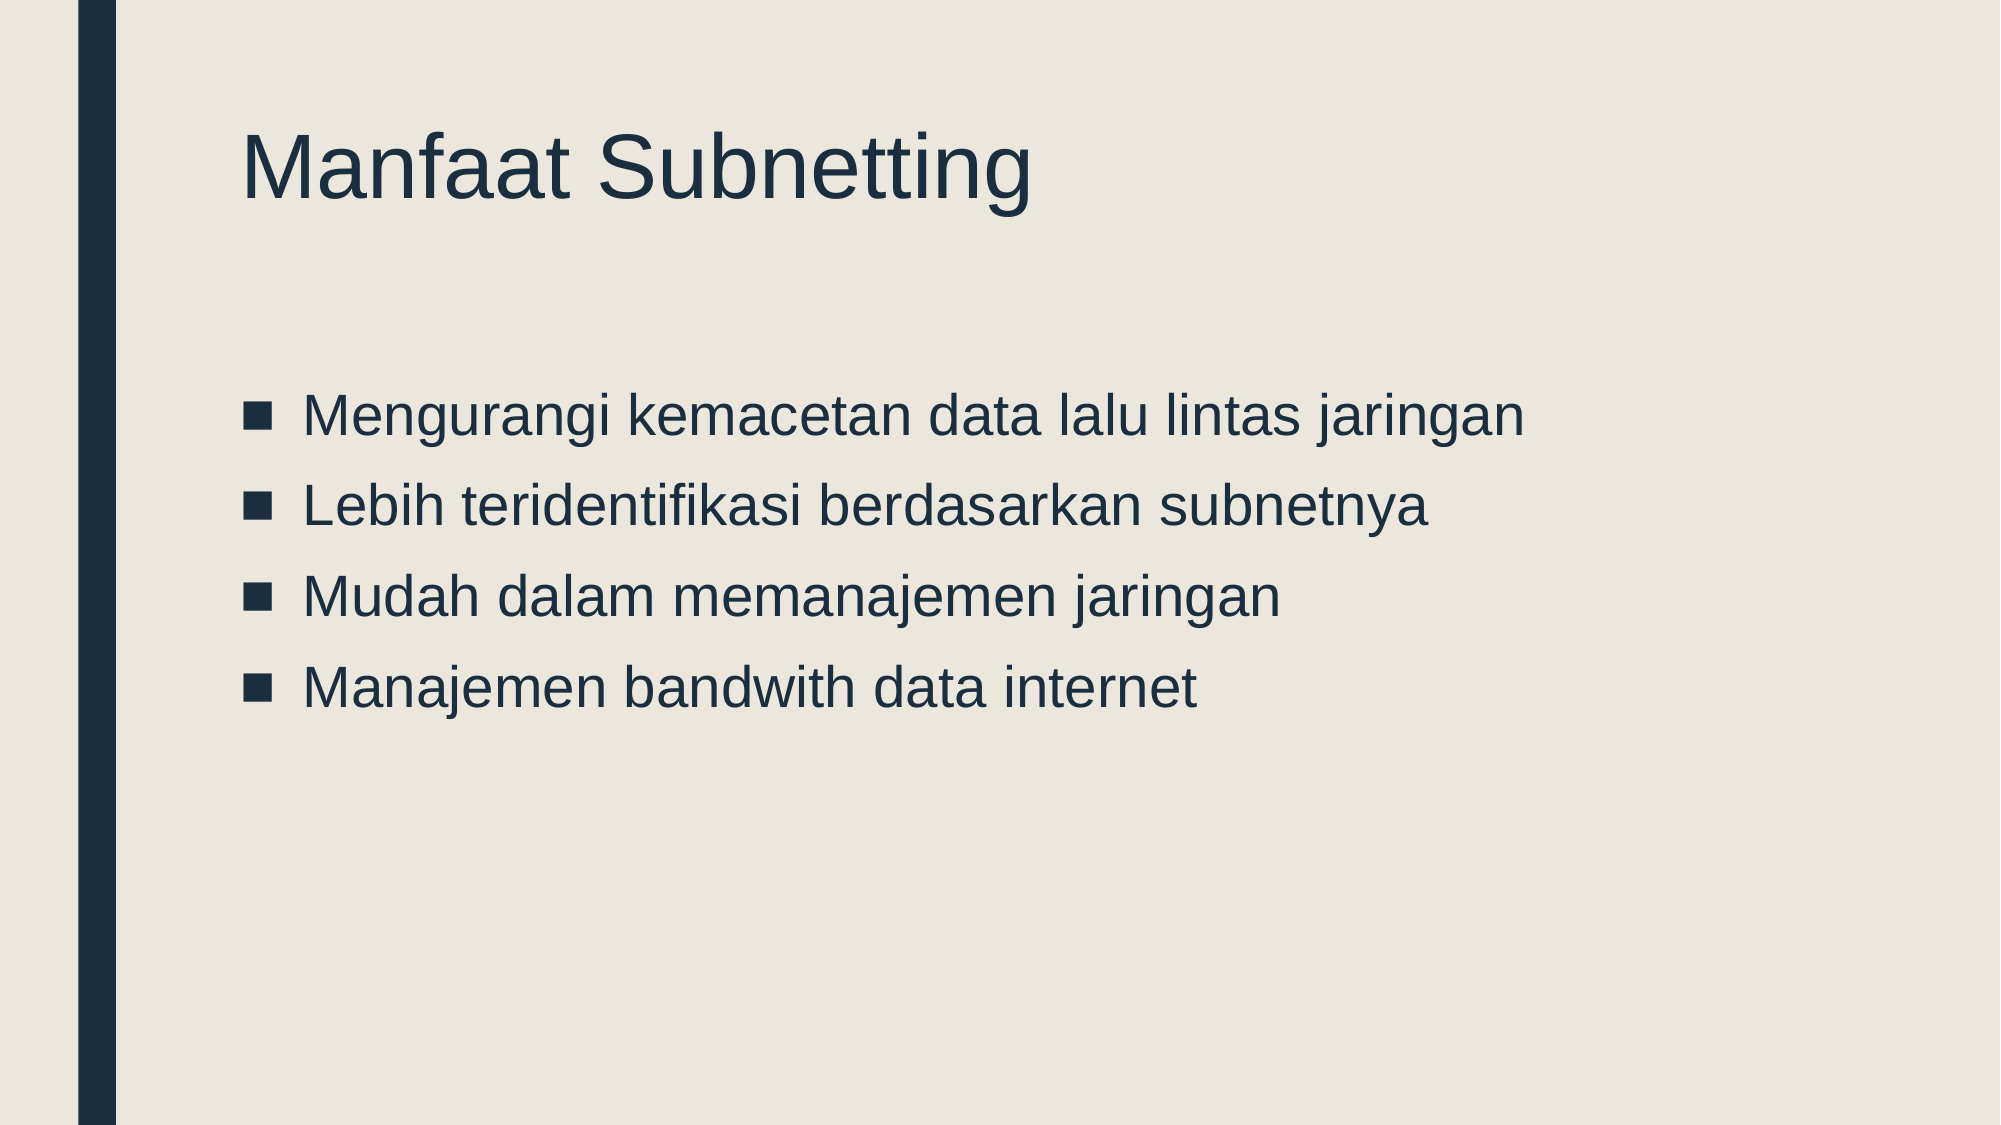

# Manfaat Subnetting
Mengurangi kemacetan data lalu lintas jaringan
Lebih teridentifikasi berdasarkan subnetnya
Mudah dalam memanajemen jaringan
Manajemen bandwith data internet